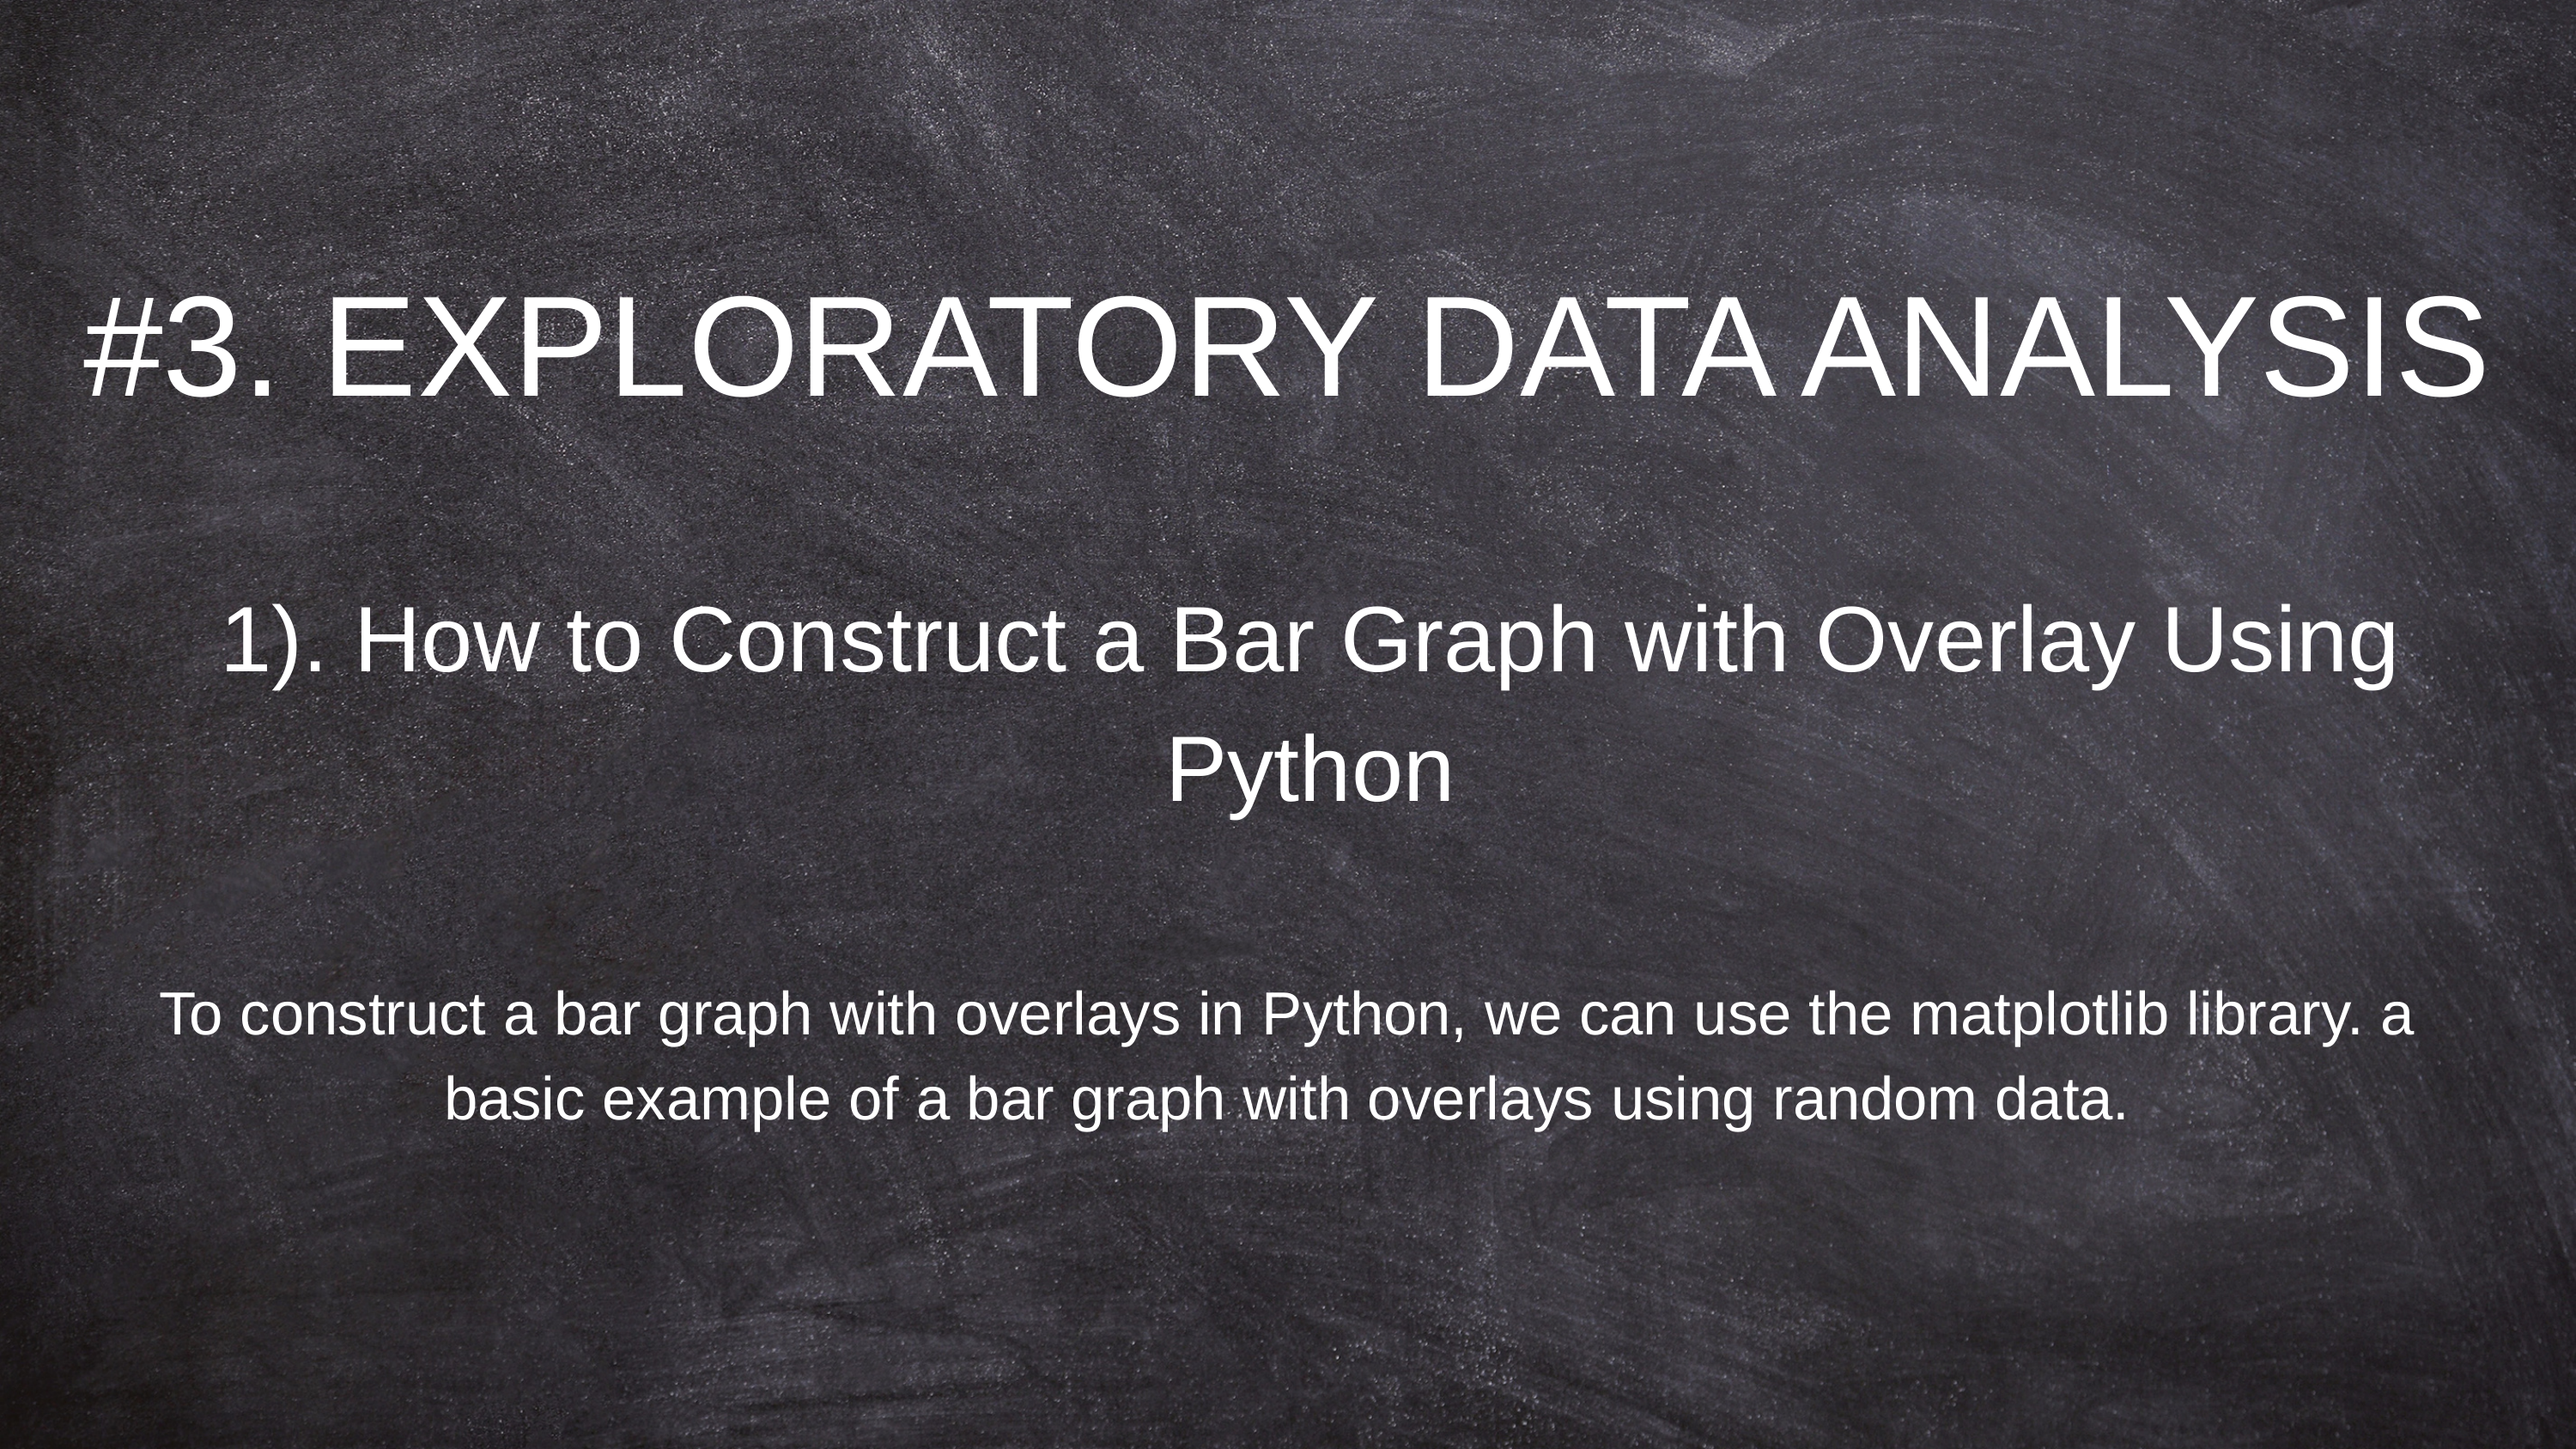

#3. EXPLORATORY DATA ANALYSIS
1). How to Construct a Bar Graph with Overlay Using Python
To construct a bar graph with overlays in Python, we can use the matplotlib library. a basic example of a bar graph with overlays using random data.